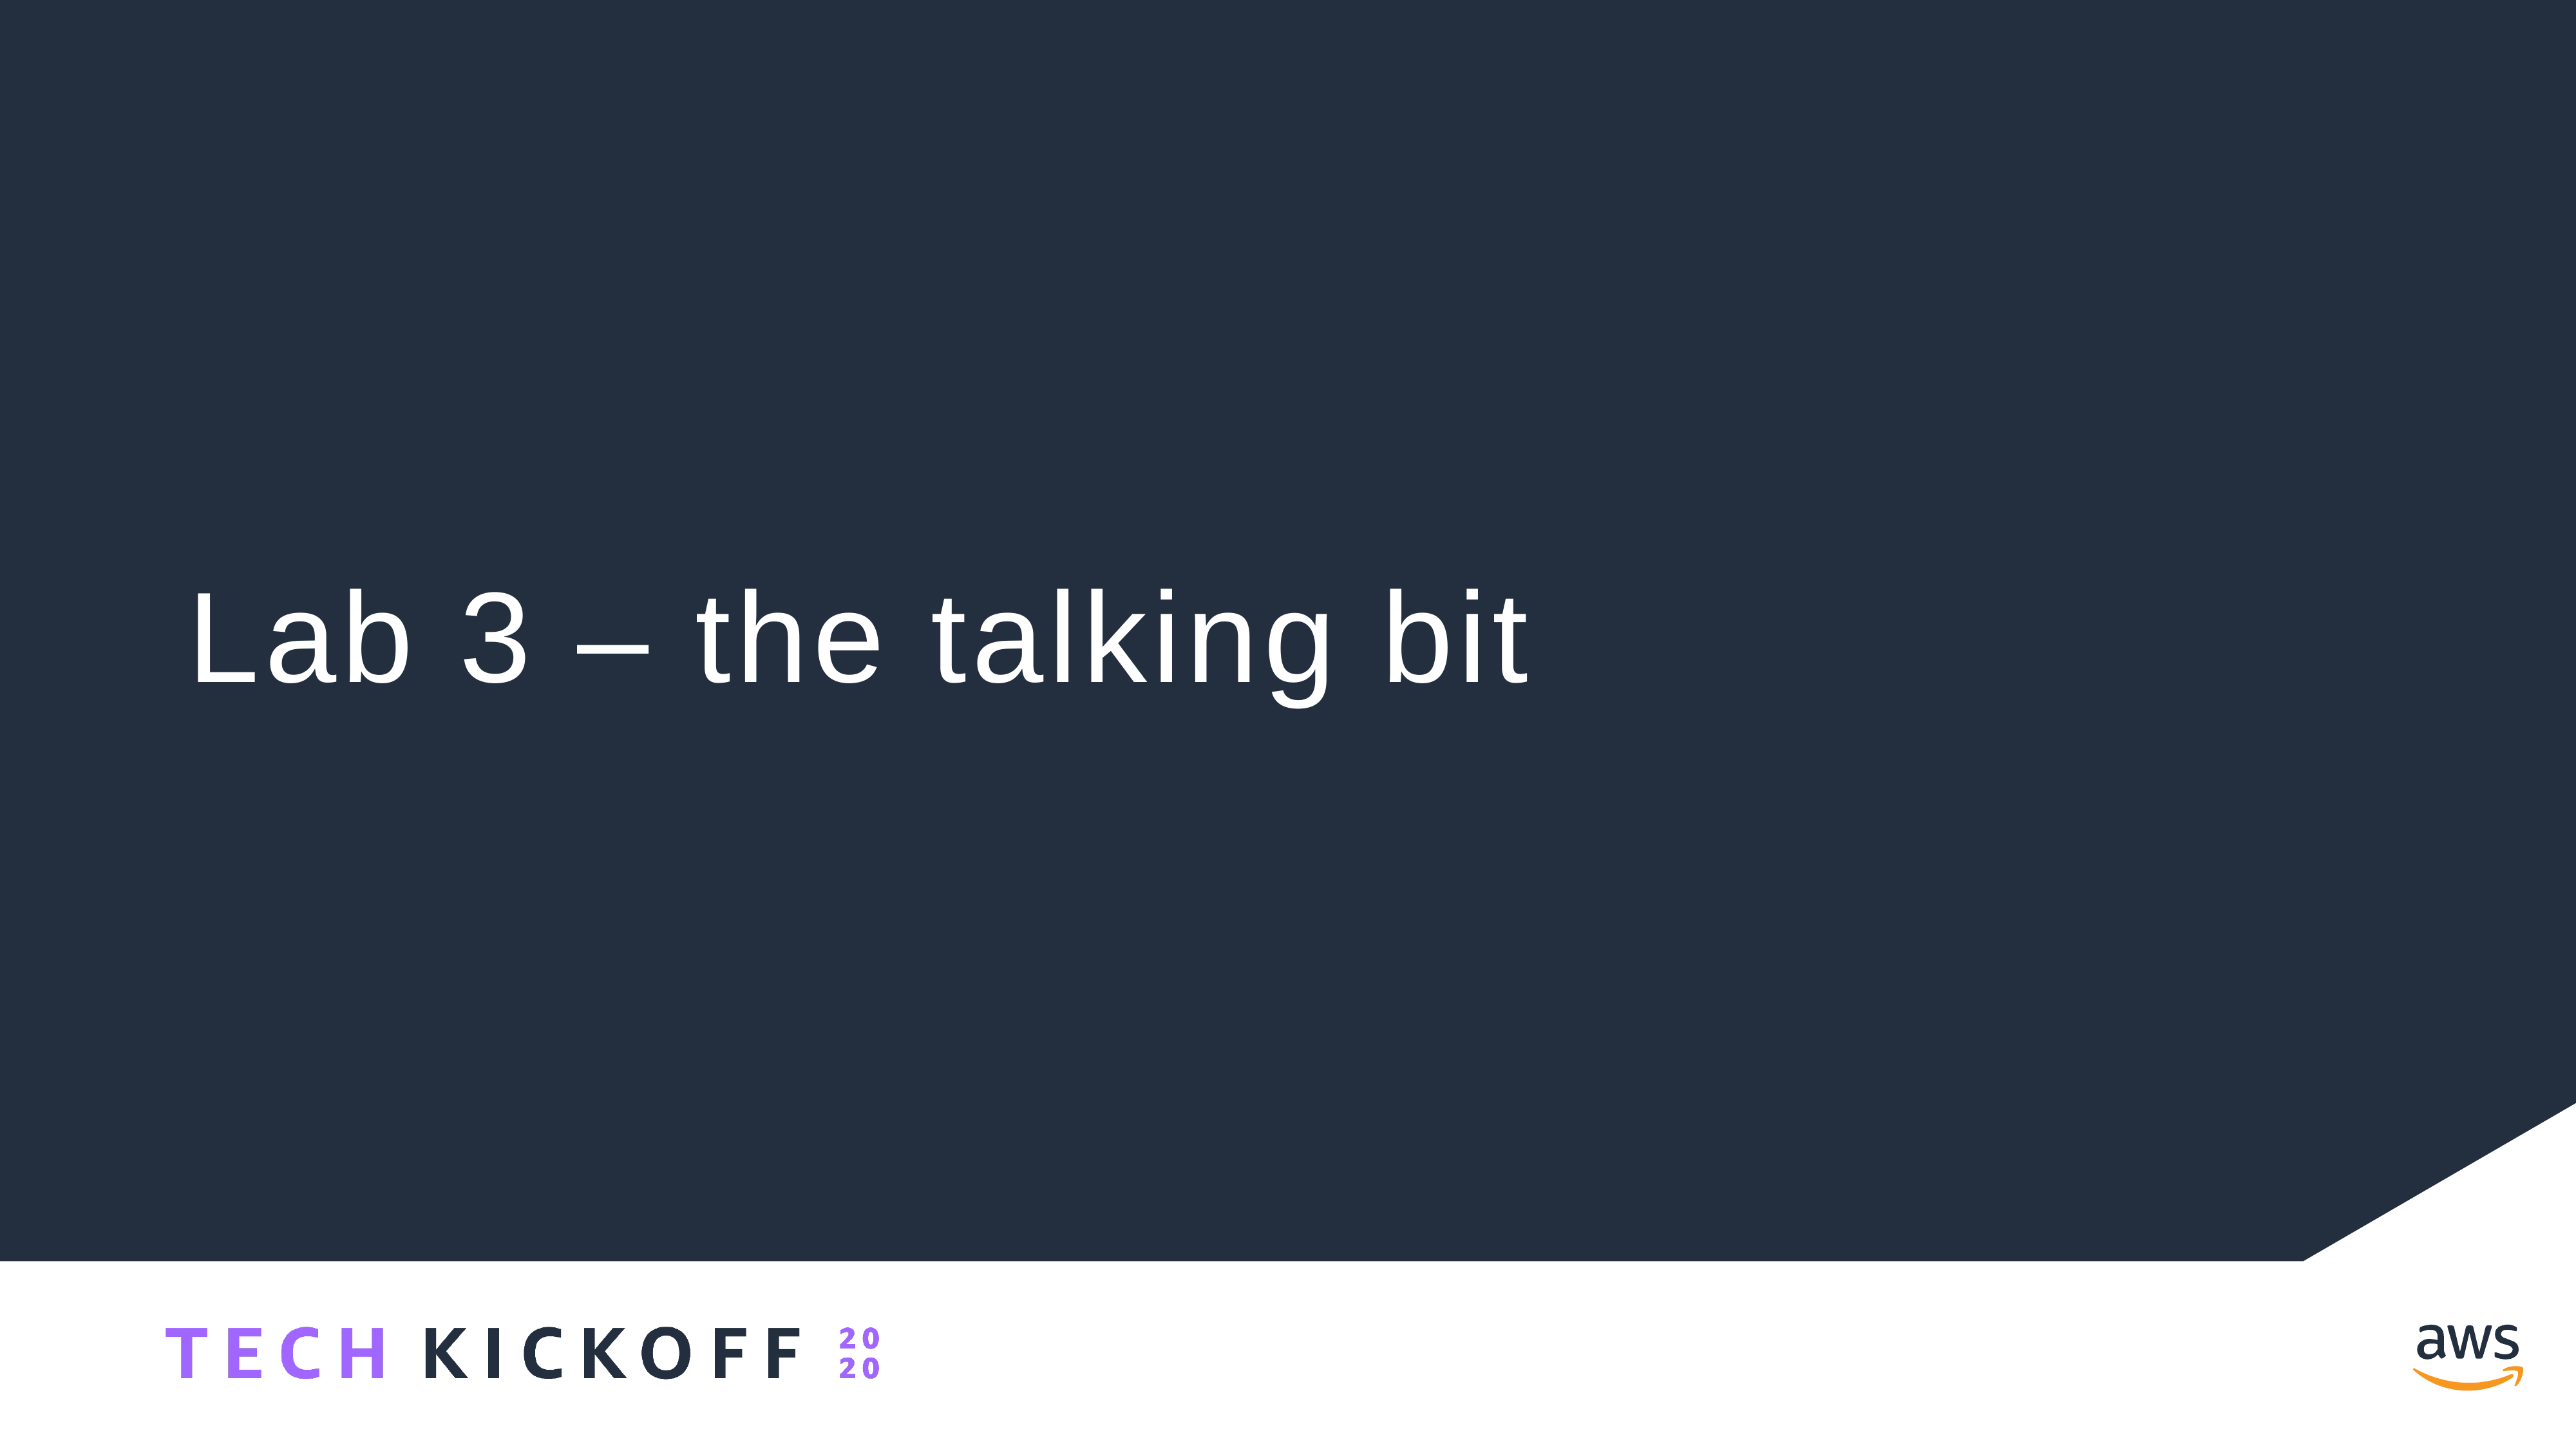

# Lab 3 – the talking bit